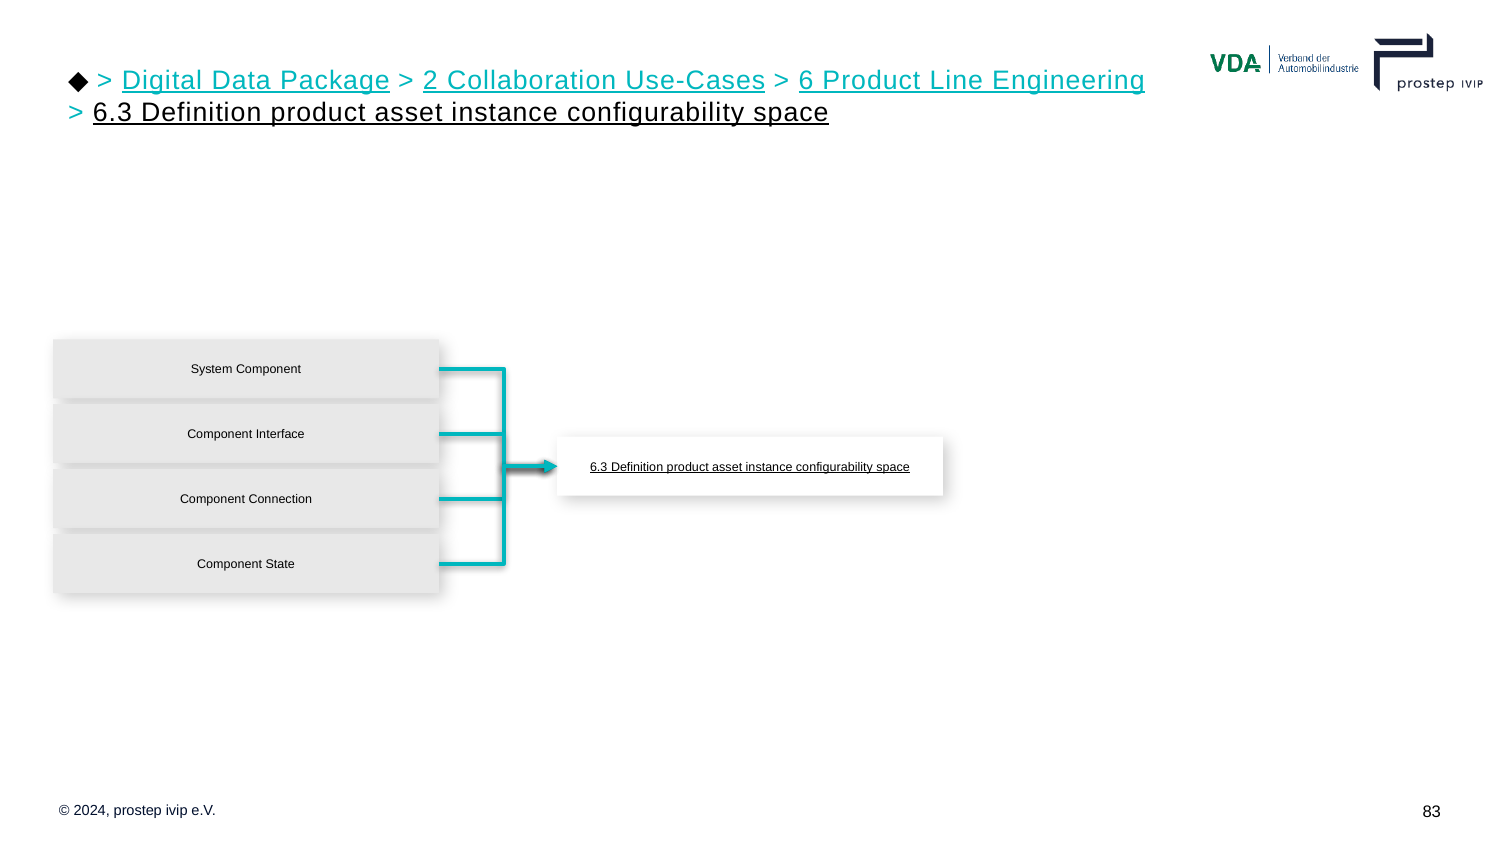

# ◆ > Digital Data Package > 2 Collaboration Use-Cases > 6 Product Line Engineering > 6.3 Definition product asset instance configurability space
System Component
Component Interface
6.3 Definition product asset instance configurability space
Component Connection
Component State